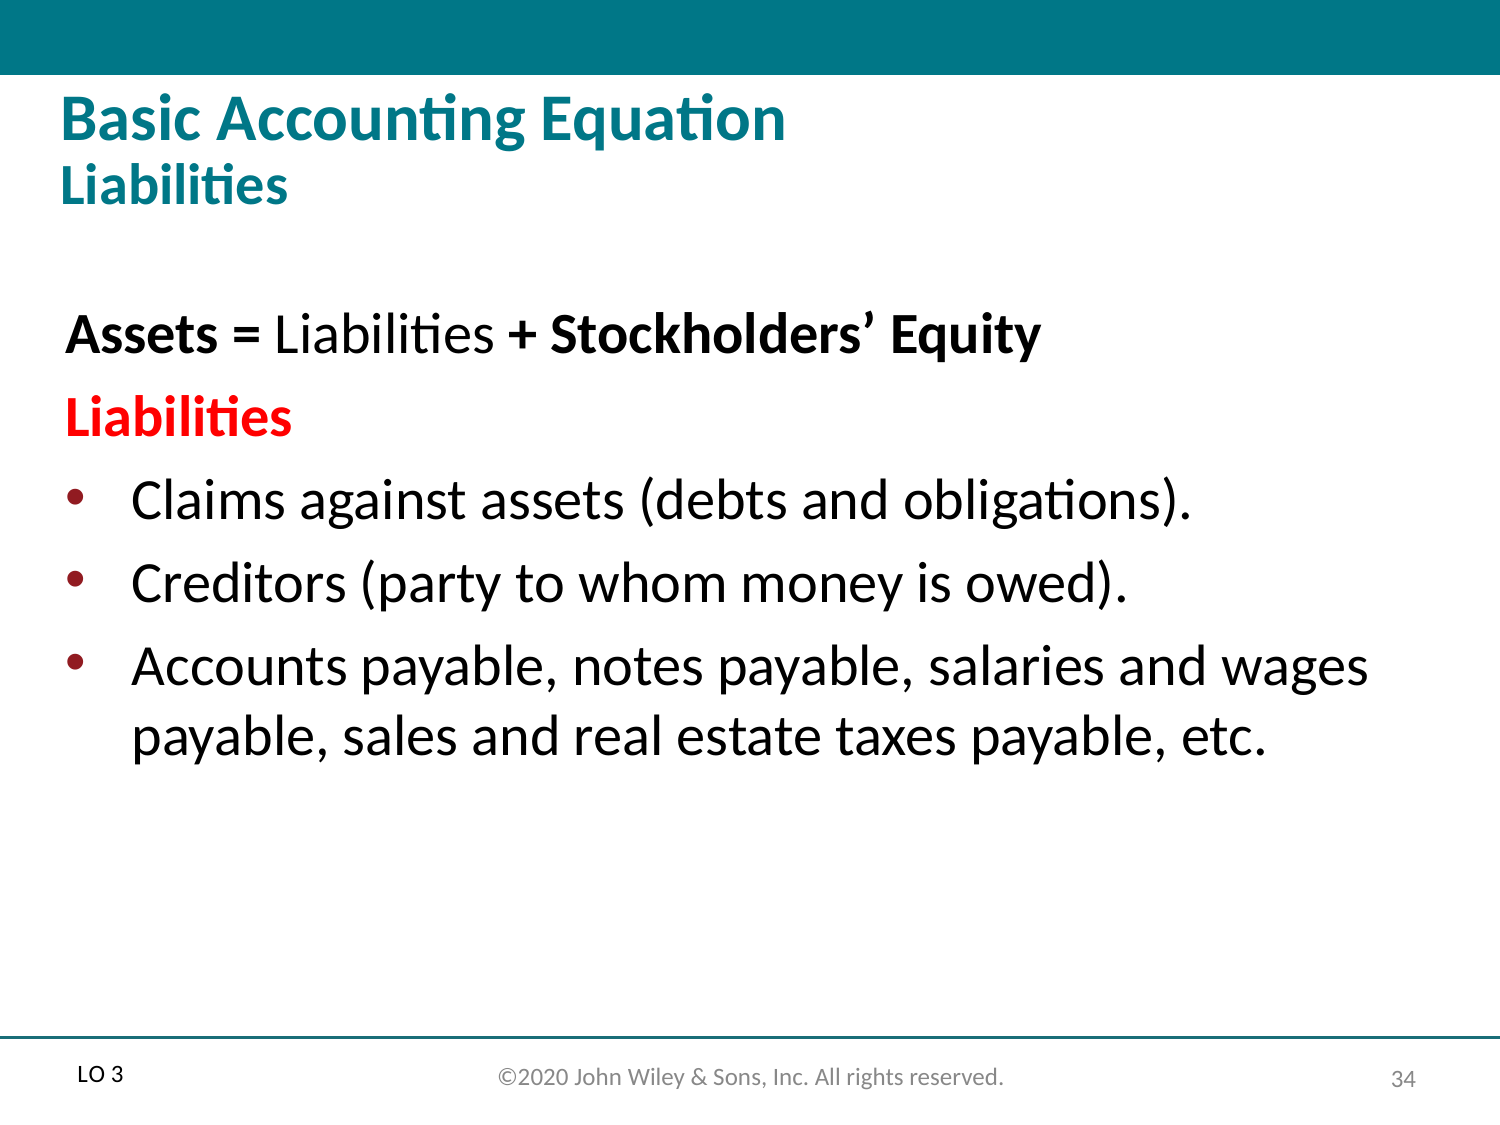

# Basic Accounting Equation Liabilities
Assets = Liabilities + Stockholders’ Equity
Liabilities
Claims against assets (debts and obligations).
Creditors (party to whom money is owed).
Accounts payable, notes payable, salaries and wages payable, sales and real estate taxes payable, etc.
L O 3